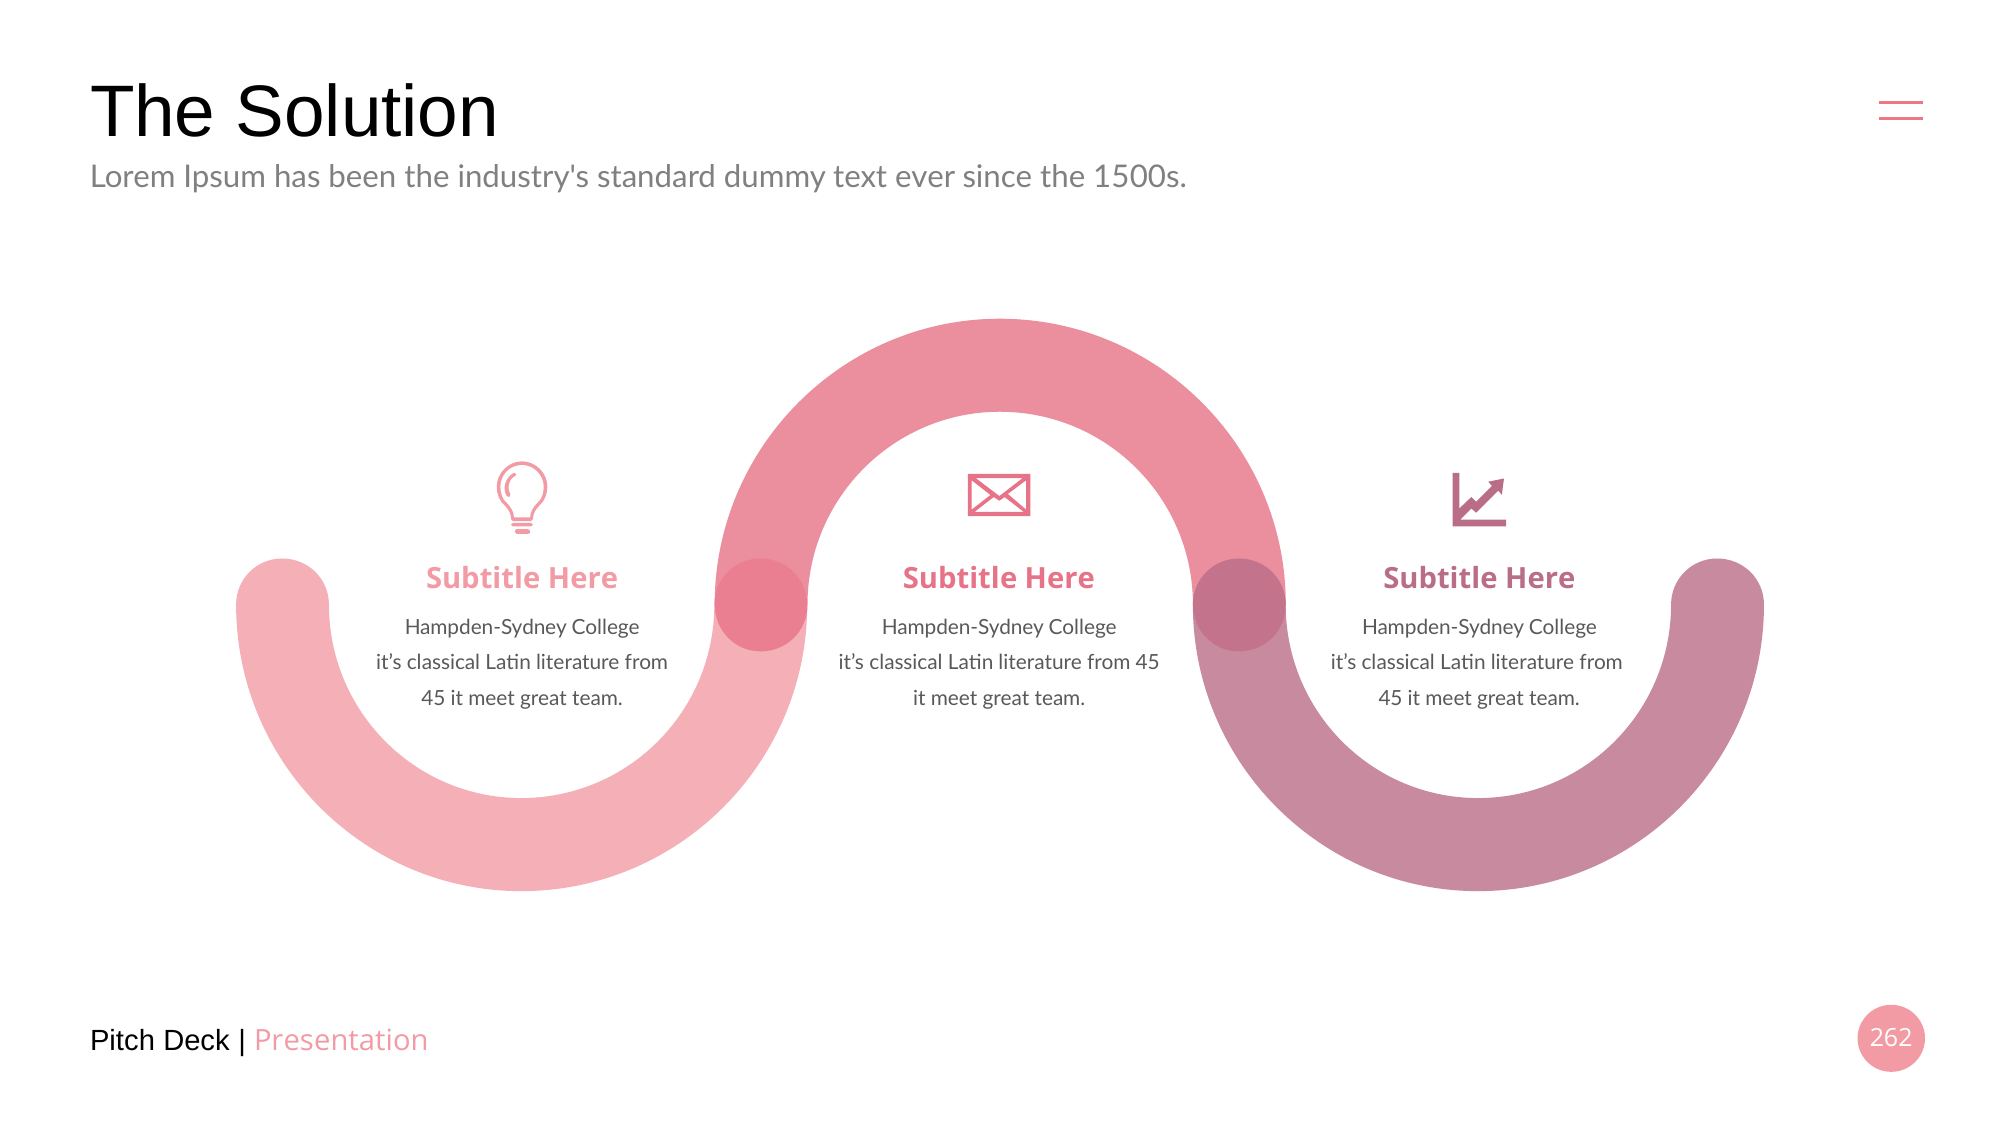

# The Solution
Lorem Ipsum has been the industry's standard dummy text ever since the 1500s.

Subtitle Here
Subtitle Here
Subtitle Here

Hampden-Sydney College
it’s classical Latin literature from
45 it meet great team.
Hampden-Sydney College
it’s classical Latin literature from 45
it meet great team.
Hampden-Sydney College
it’s classical Latin literature from
45 it meet great team.
Pitch Deck | Presentation
262